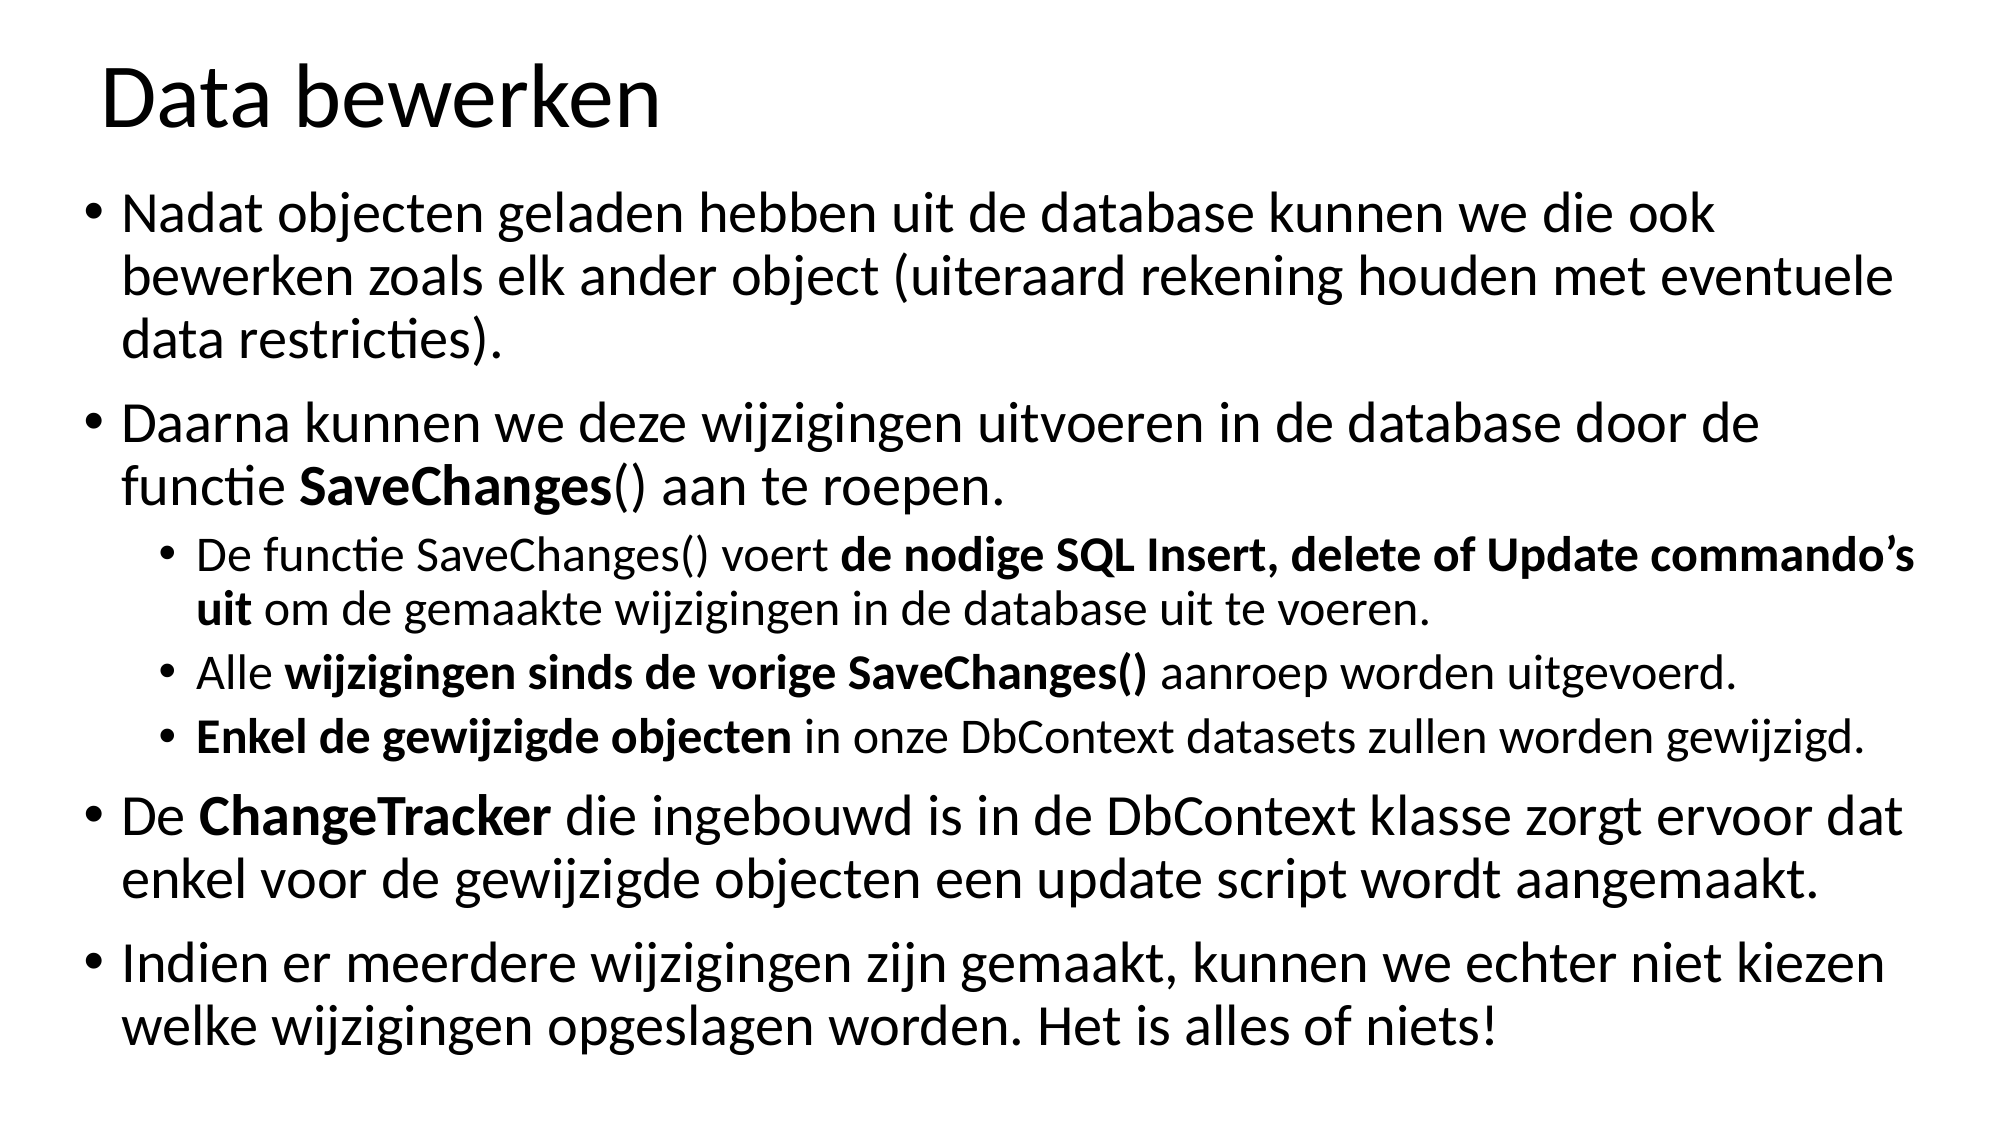

# Data bewerken
Nadat objecten geladen hebben uit de database kunnen we die ook bewerken zoals elk ander object (uiteraard rekening houden met eventuele data restricties).
Daarna kunnen we deze wijzigingen uitvoeren in de database door de functie SaveChanges() aan te roepen.
De functie SaveChanges() voert de nodige SQL Insert, delete of Update commando’s uit om de gemaakte wijzigingen in de database uit te voeren.
Alle wijzigingen sinds de vorige SaveChanges() aanroep worden uitgevoerd.
Enkel de gewijzigde objecten in onze DbContext datasets zullen worden gewijzigd.
De ChangeTracker die ingebouwd is in de DbContext klasse zorgt ervoor dat enkel voor de gewijzigde objecten een update script wordt aangemaakt.
Indien er meerdere wijzigingen zijn gemaakt, kunnen we echter niet kiezen welke wijzigingen opgeslagen worden. Het is alles of niets!